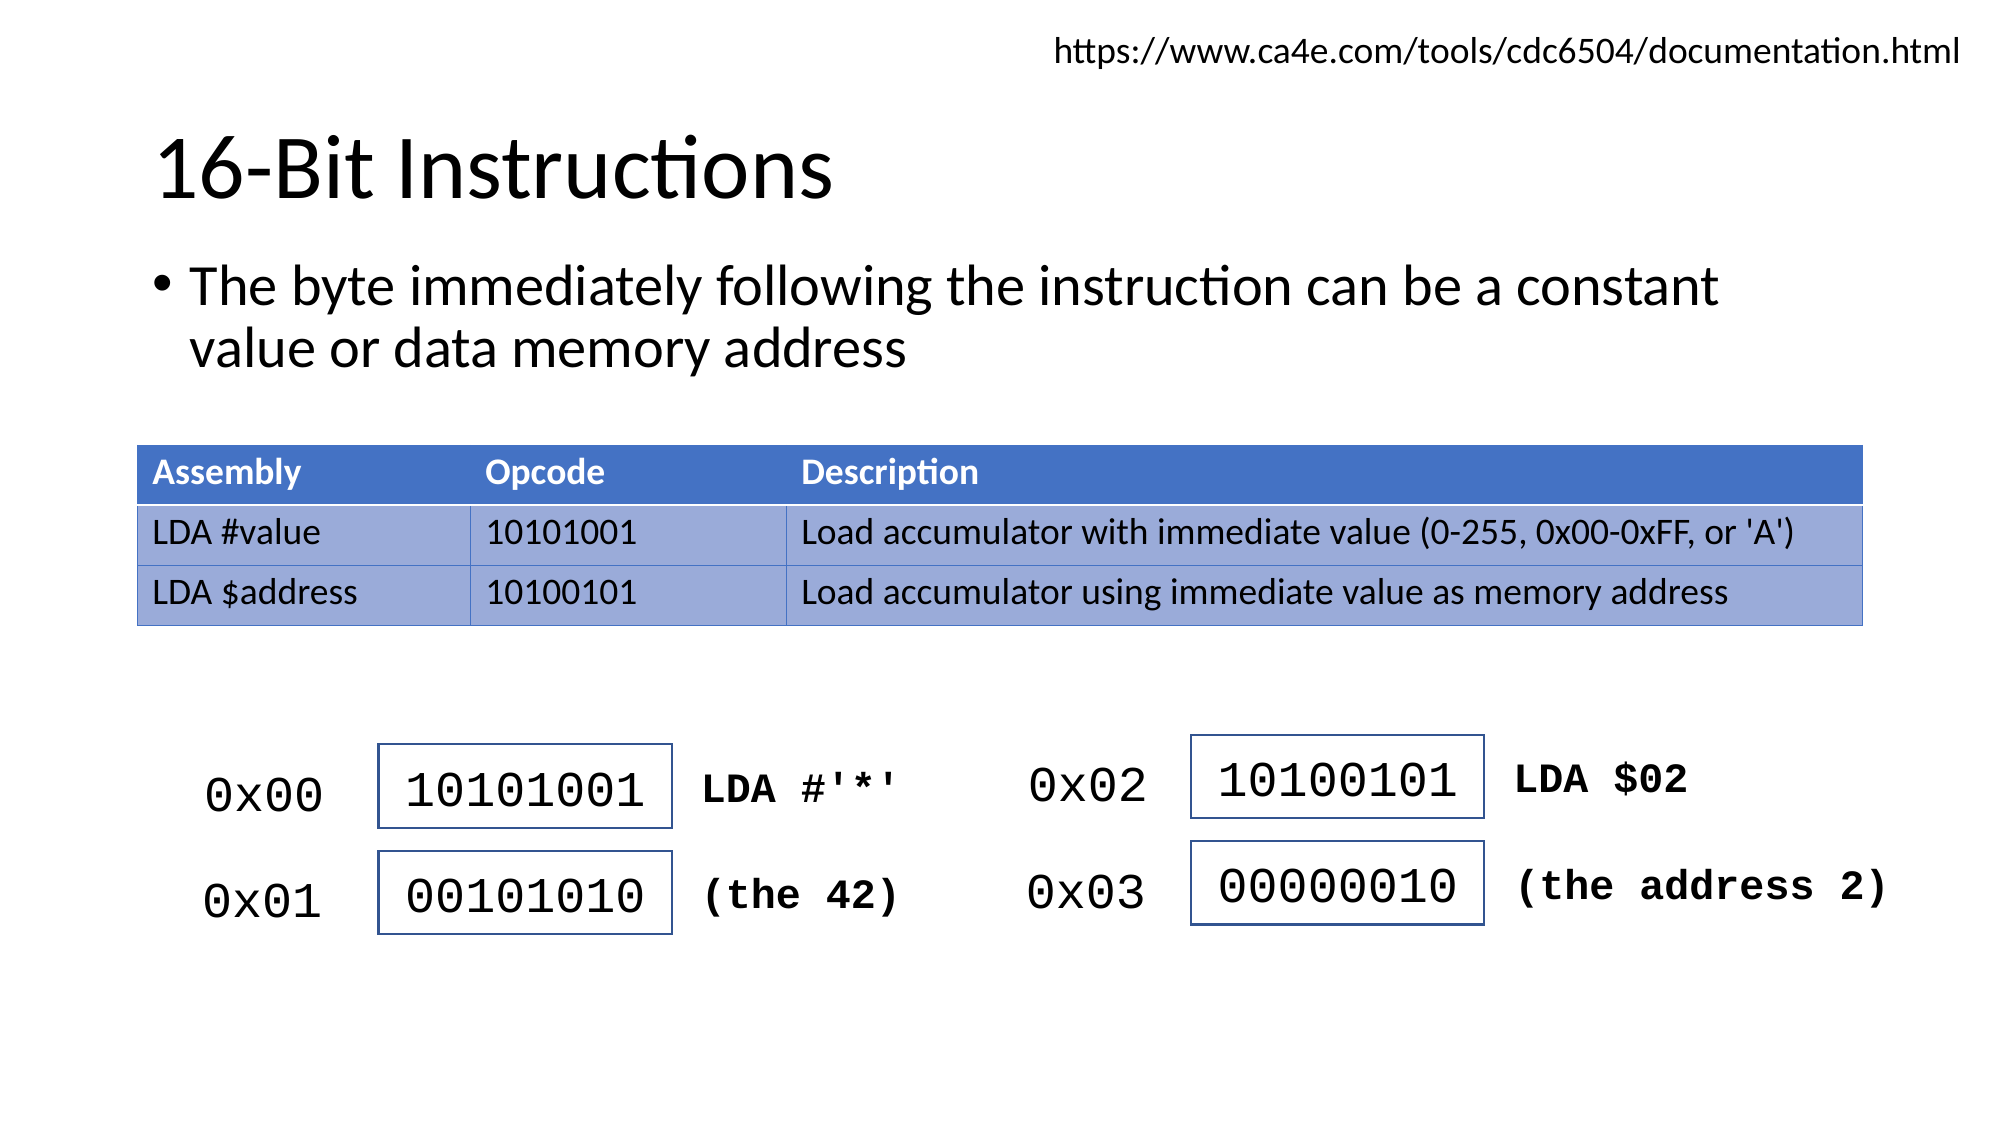

https://www.ca4e.com/tools/cdc6504/documentation.html
# 16-Bit Instructions
The byte immediately following the instruction can be a constant value or data memory address
| Assembly | Opcode | Description |
| --- | --- | --- |
| LDA #value | 10101001 | Load accumulator with immediate value (0-255, 0x00-0xFF, or 'A') |
| LDA $address | 10100101 | Load accumulator using immediate value as memory address |
10100101
LDA $02
10101001
0x02
LDA #'*'
0x00
00000010
(the address 2)
00101010
0x03
(the 42)
0x01